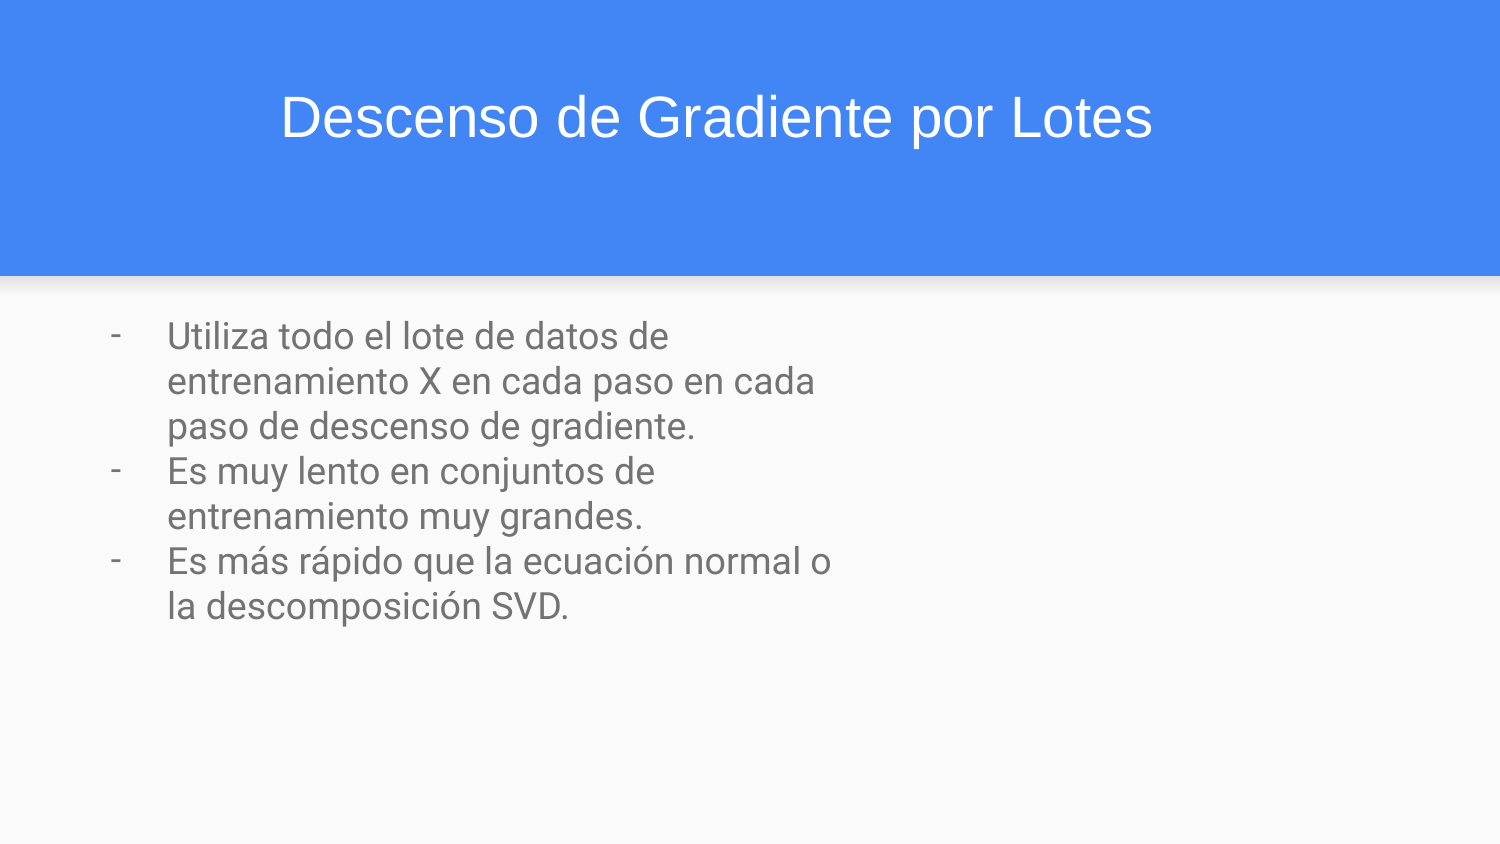

# Descenso de Gradiente por Lotes
Utiliza todo el lote de datos de entrenamiento X en cada paso en cada paso de descenso de gradiente.
Es muy lento en conjuntos de entrenamiento muy grandes.
Es más rápido que la ecuación normal o la descomposición SVD.